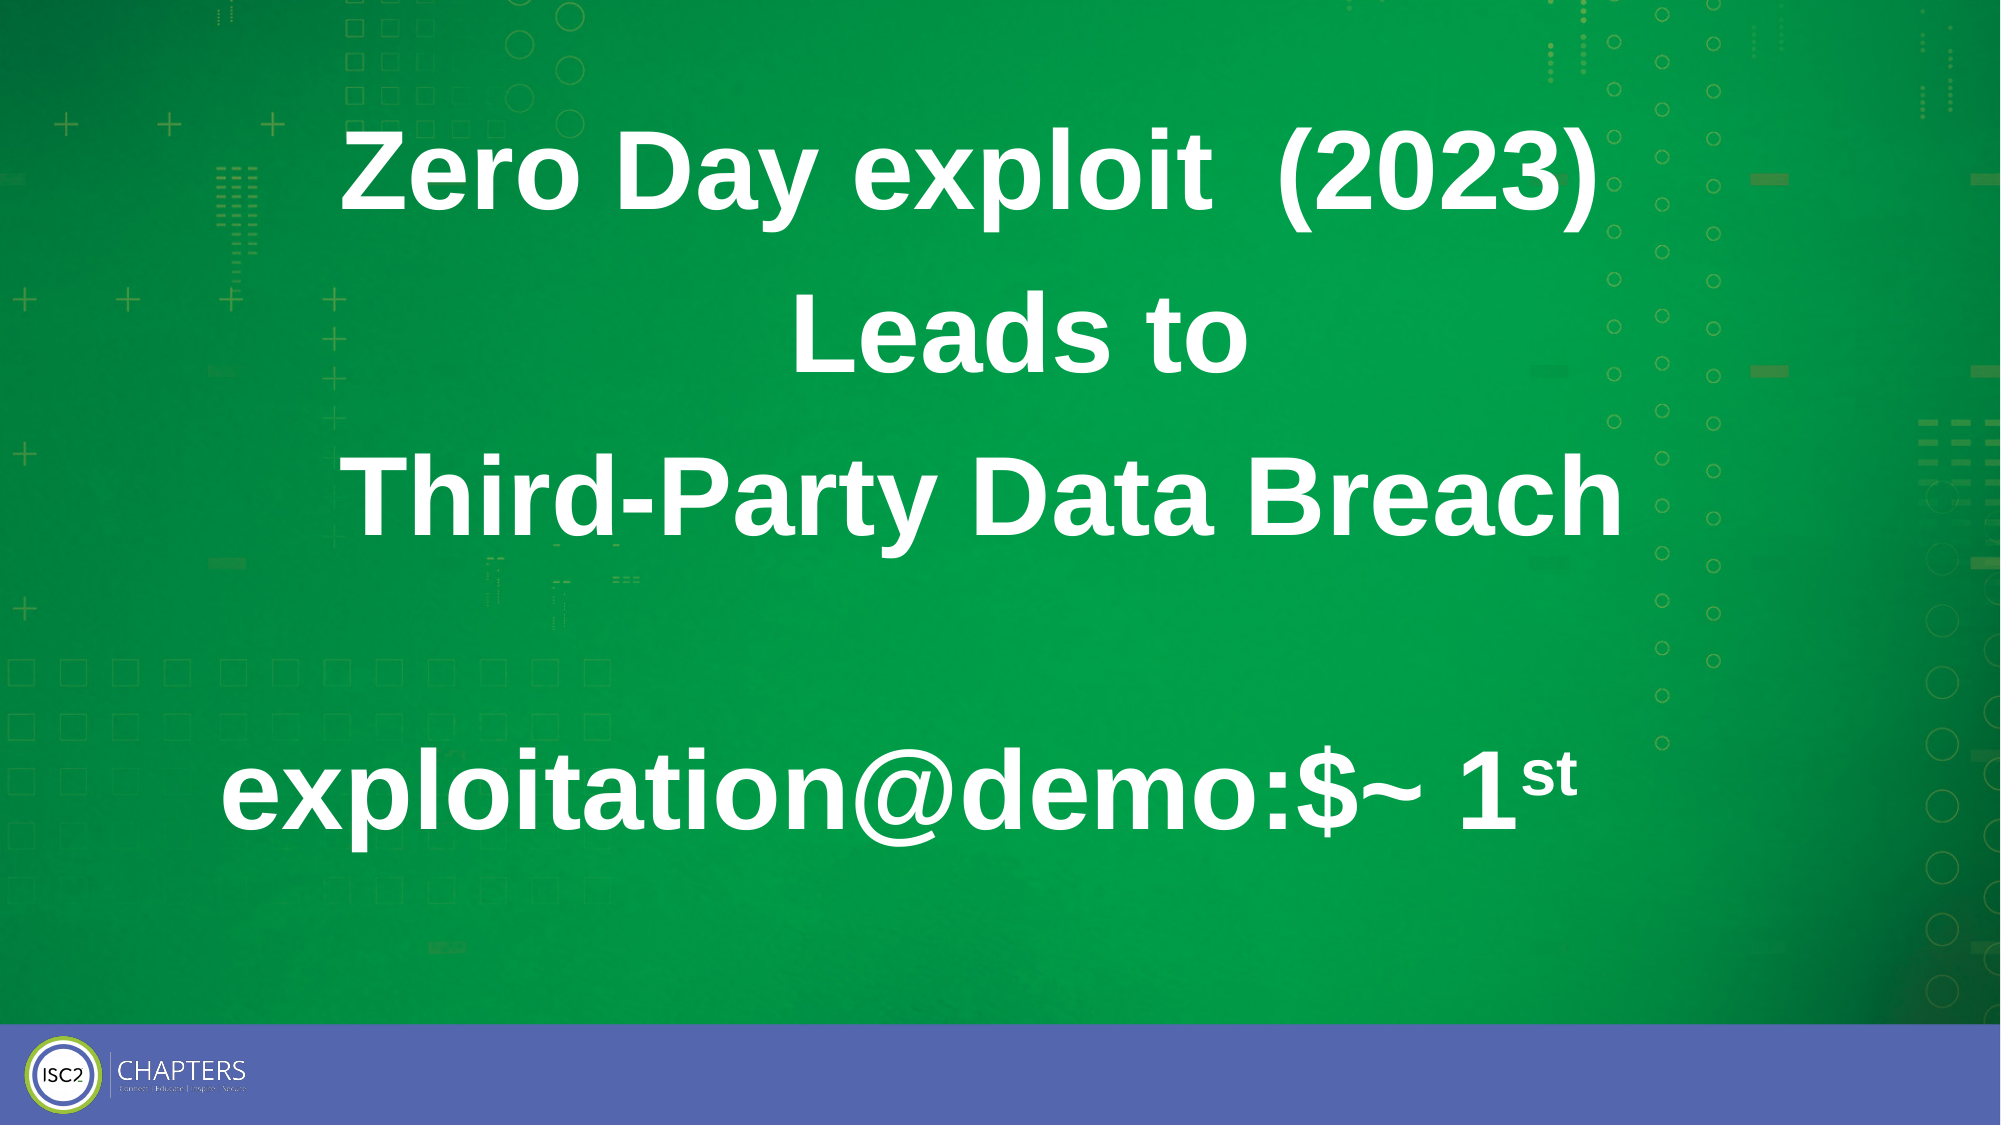

Zero Day exploit  (2023)
			Leads to
Third-Party Data Breach
exploitation@demo:$~ 1st